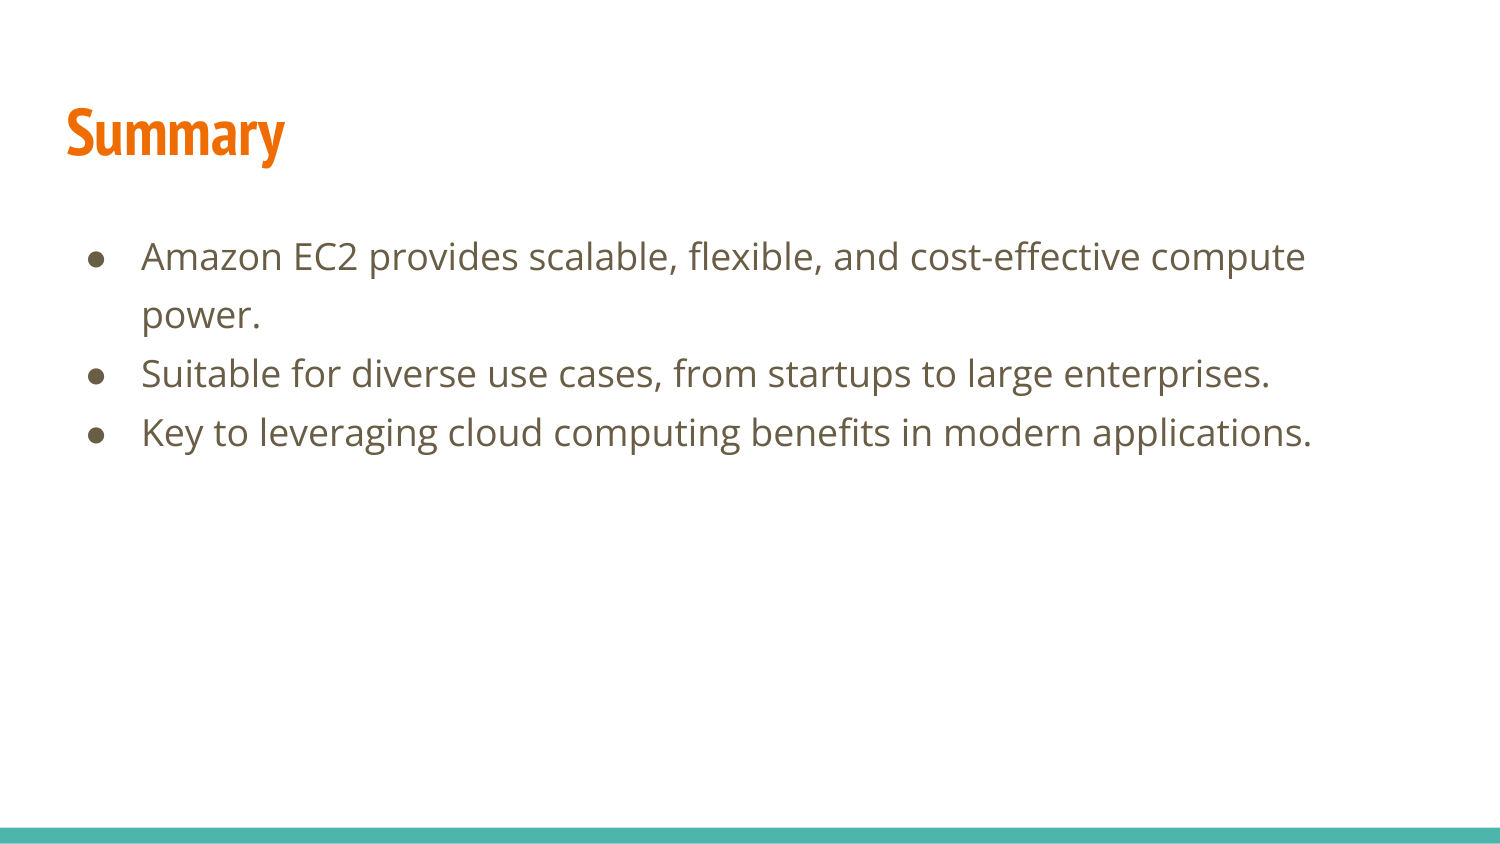

# Summary
Amazon EC2 provides scalable, flexible, and cost-effective compute power.
Suitable for diverse use cases, from startups to large enterprises.
Key to leveraging cloud computing benefits in modern applications.